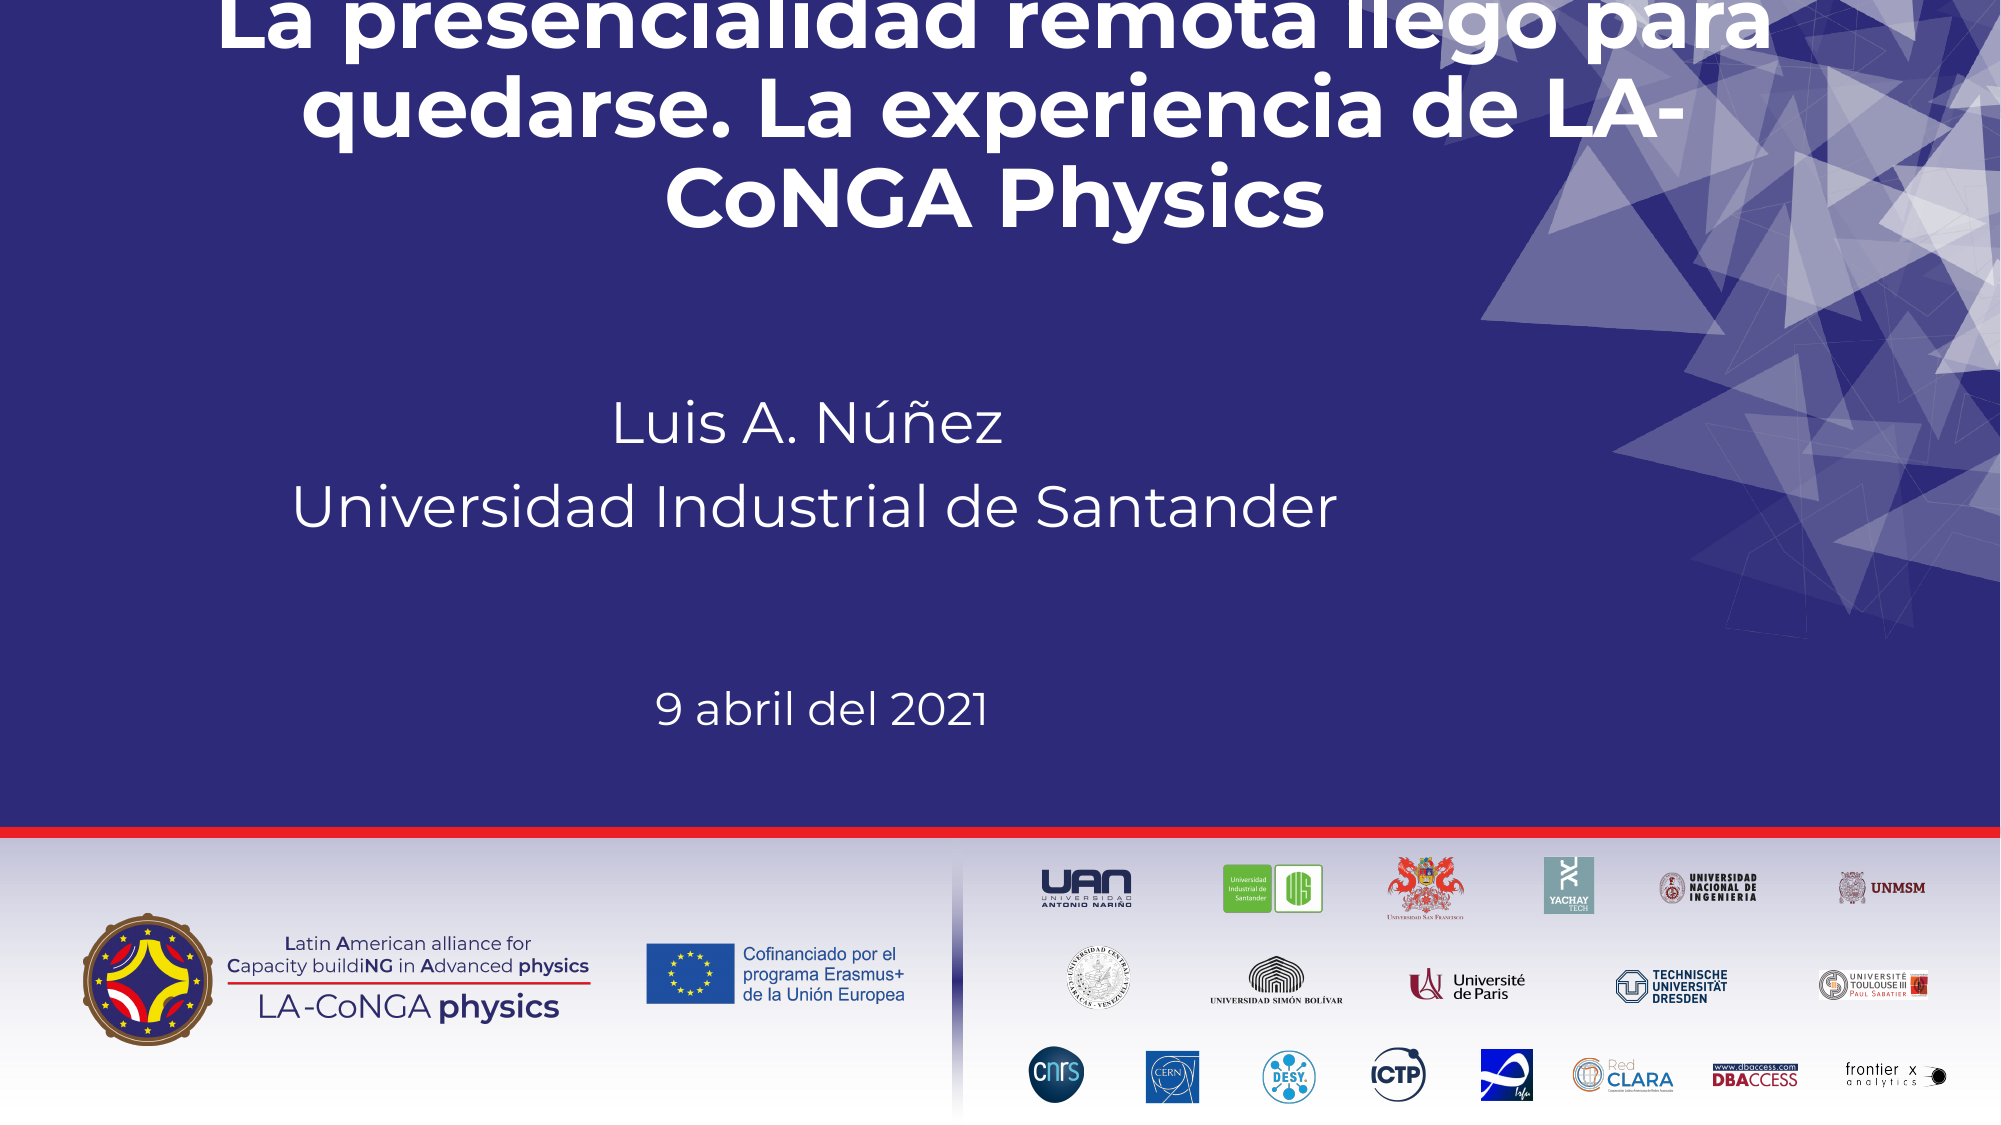

# La presencialidad remota llegó para quedarse. La experiencia de LA-CoNGA Physics
Luis A. Núñez
Universidad Industrial de Santander
9 abril del 2021